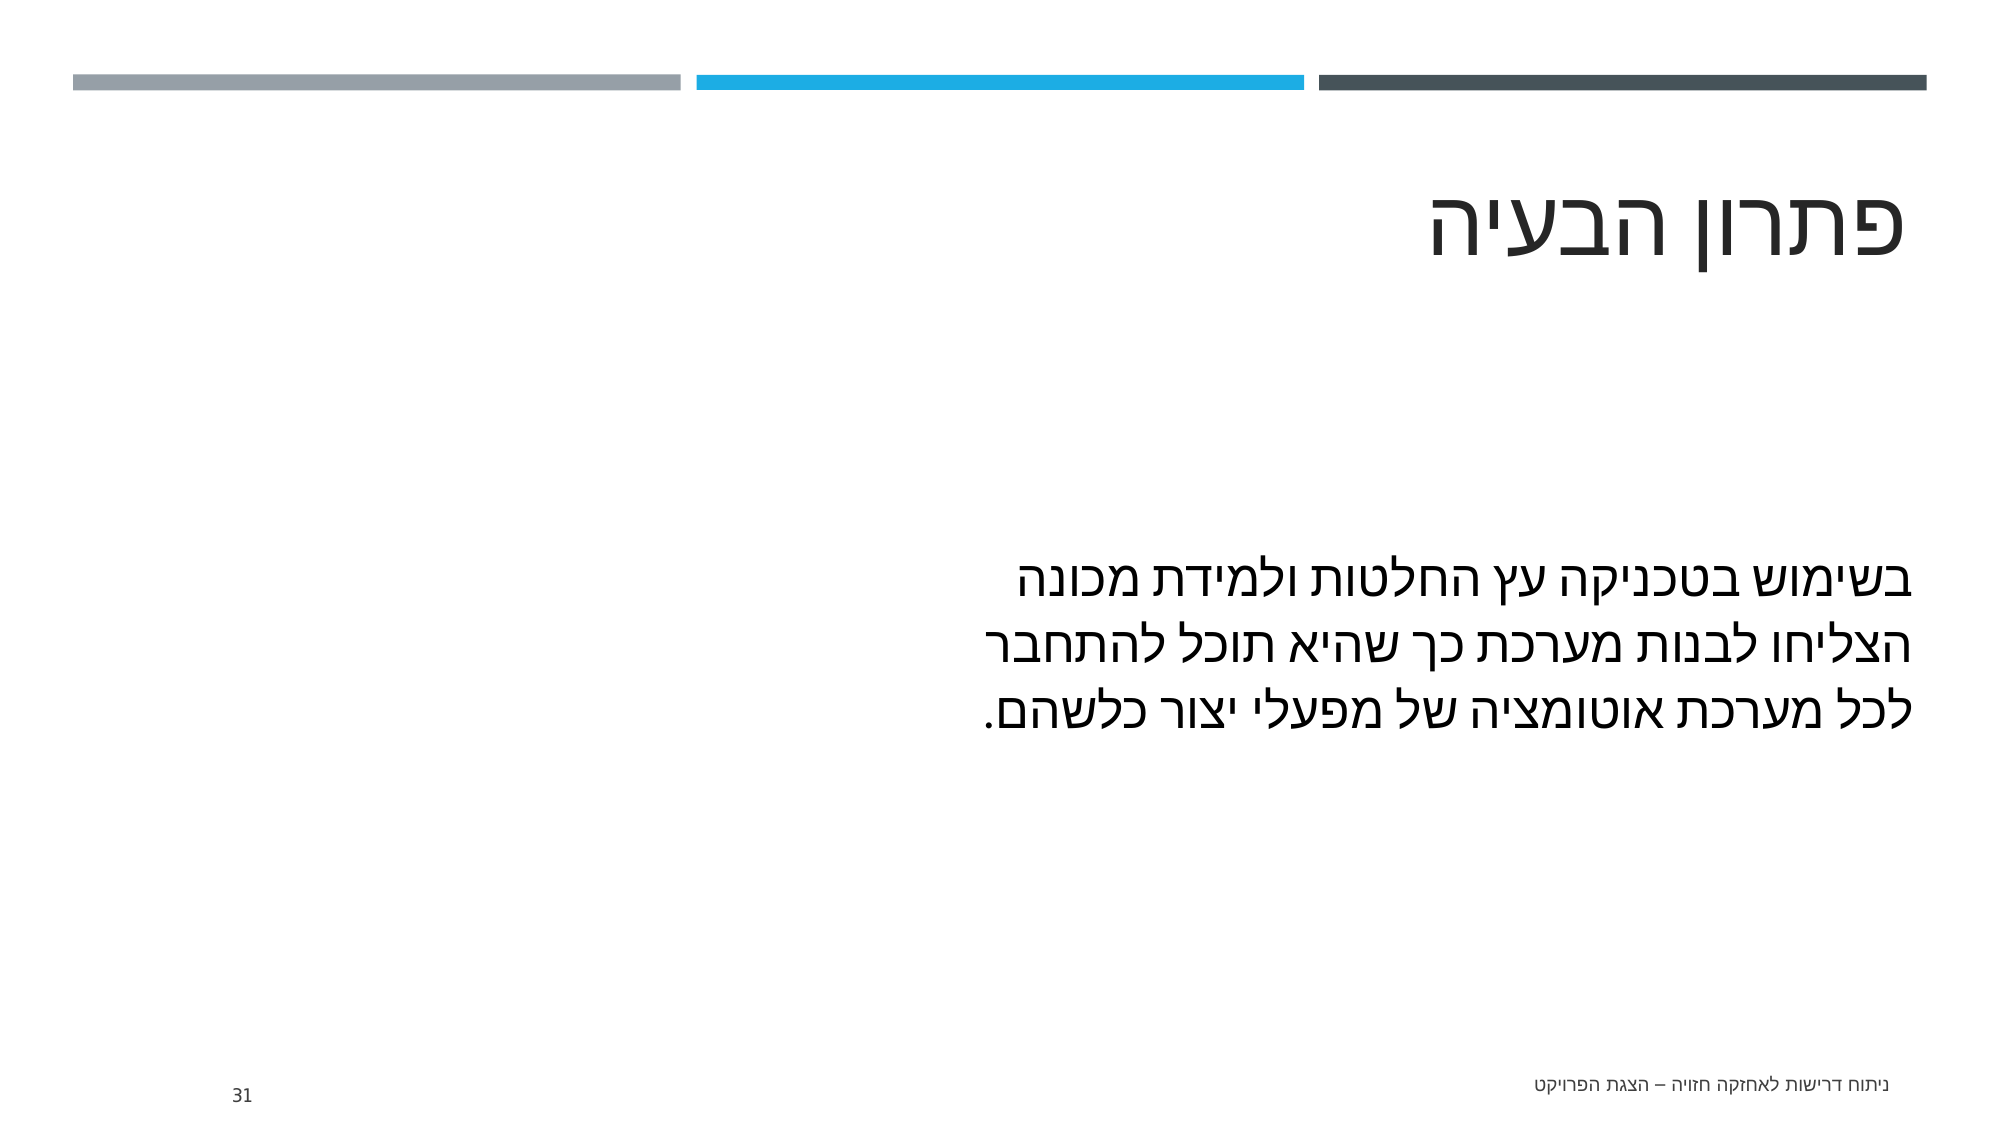

# פתרון הבעיה
בשימוש בטכניקה עץ החלטות ולמידת מכונה הצליחו לבנות מערכת כך שהיא תוכל להתחבר לכל מערכת אוטומציה של מפעלי יצור כלשהם.